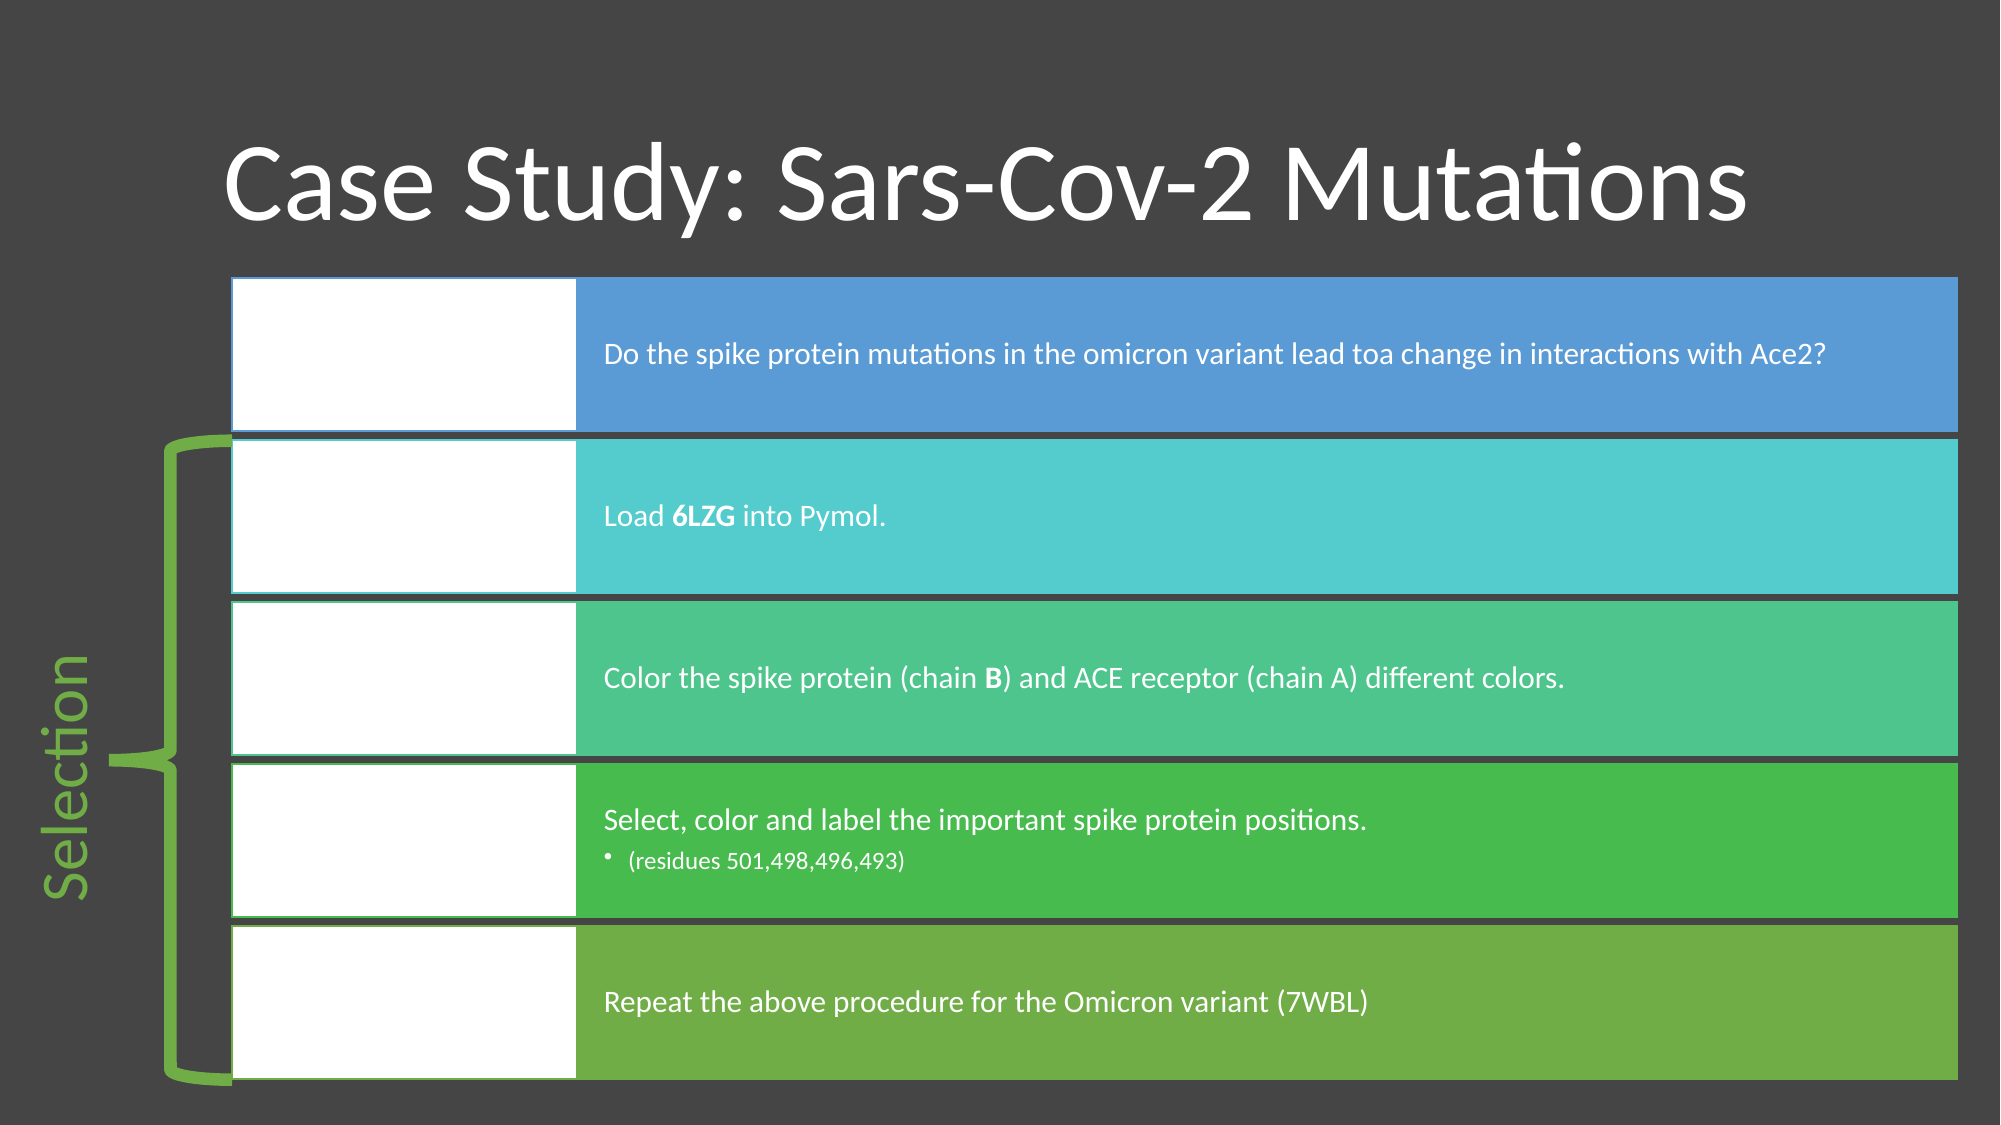

# Case Study: Sars-Cov-2 Mutations
Do the spike protein mutations in the omicron variant lead toa change in interactions with Ace2?
Biological Question:
Load 6LZG into Pymol.
Load
Color the spike protein (chain B) and ACE receptor (chain A) different colors.
Chains
Select, color and label the important spike protein positions.
 (residues 501,498,496,493)
Label
Repeat the above procedure for the Omicron variant (7WBL)
Omicron

Selection